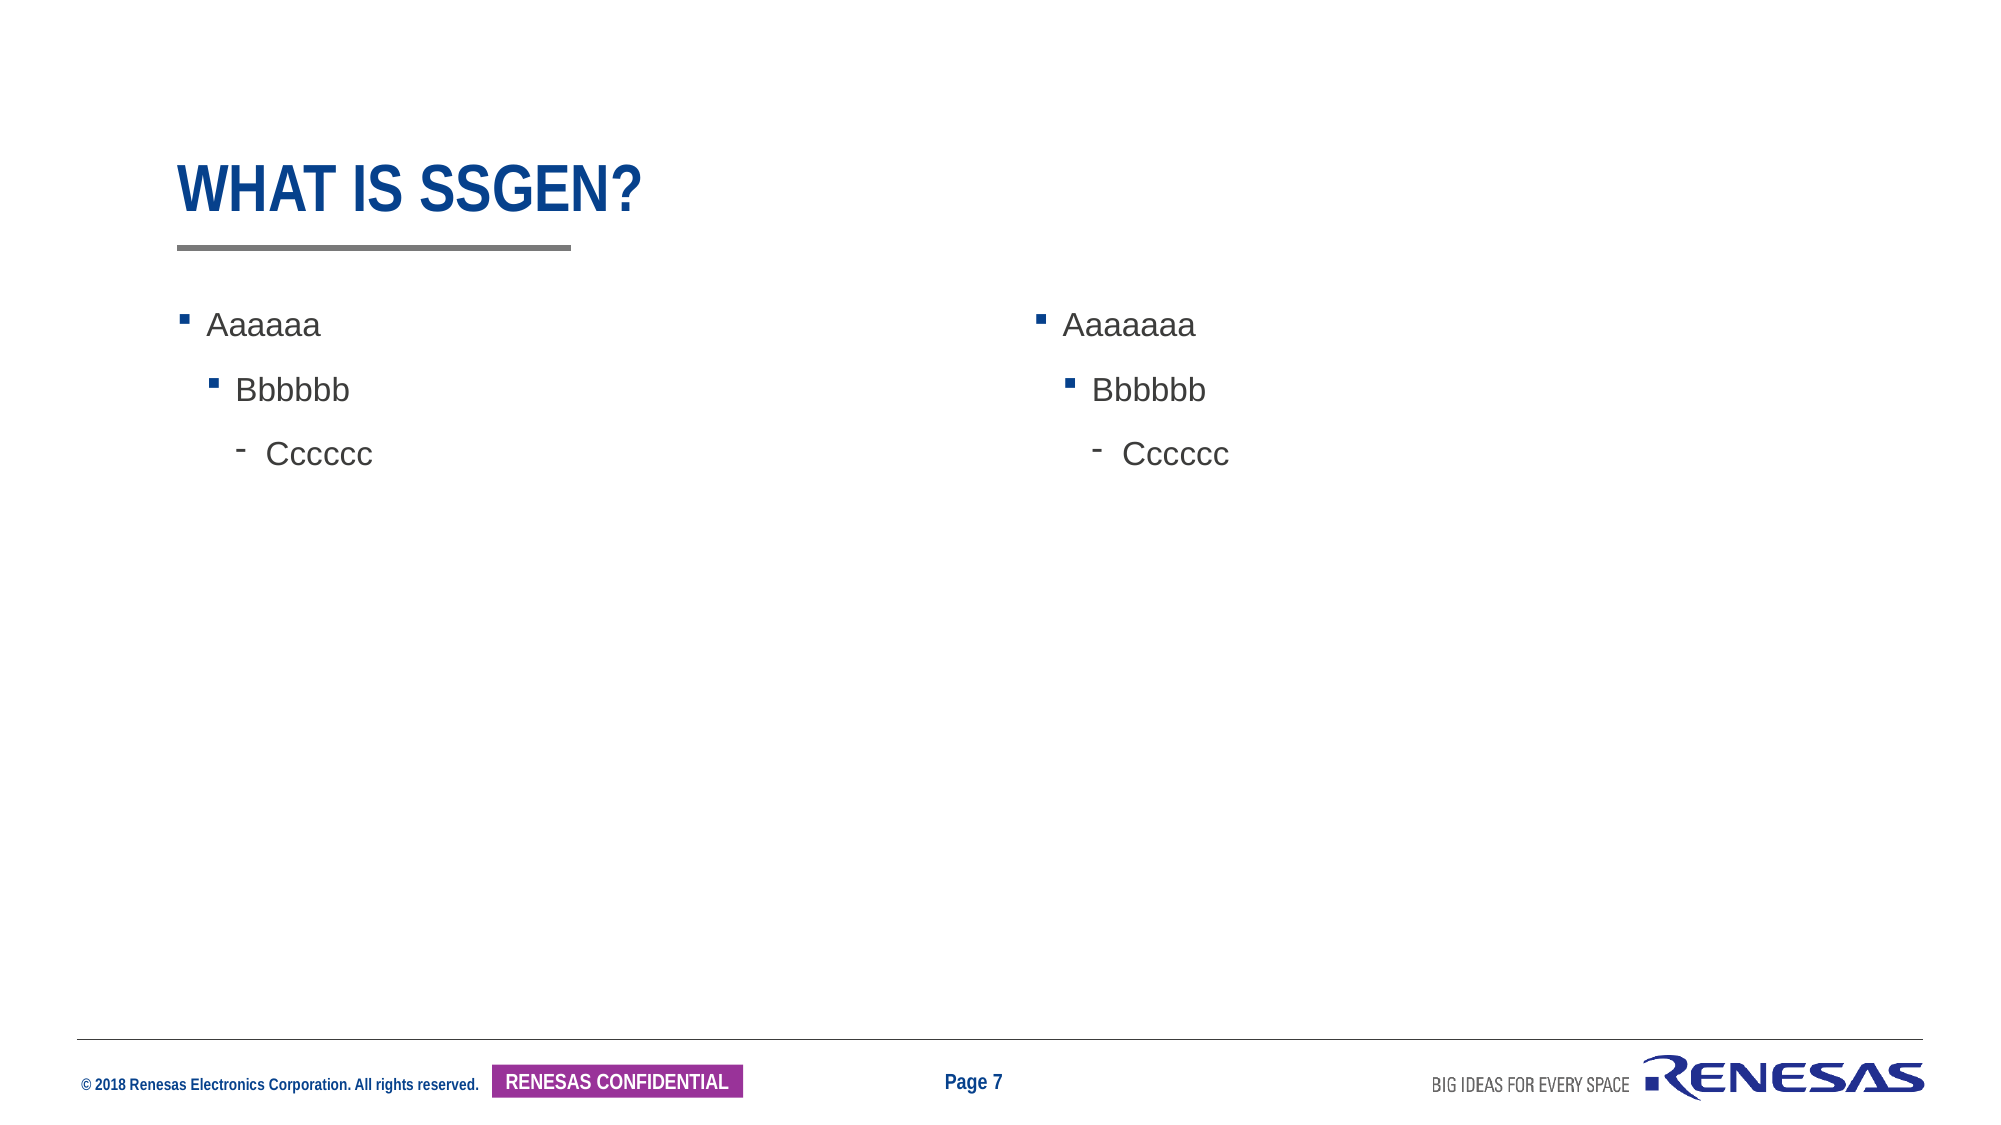

# WhAT IS SSGEN?
Aaaaaa
Bbbbbb
Cccccc
Aaaaaaa
Bbbbbb
Cccccc
Page 7